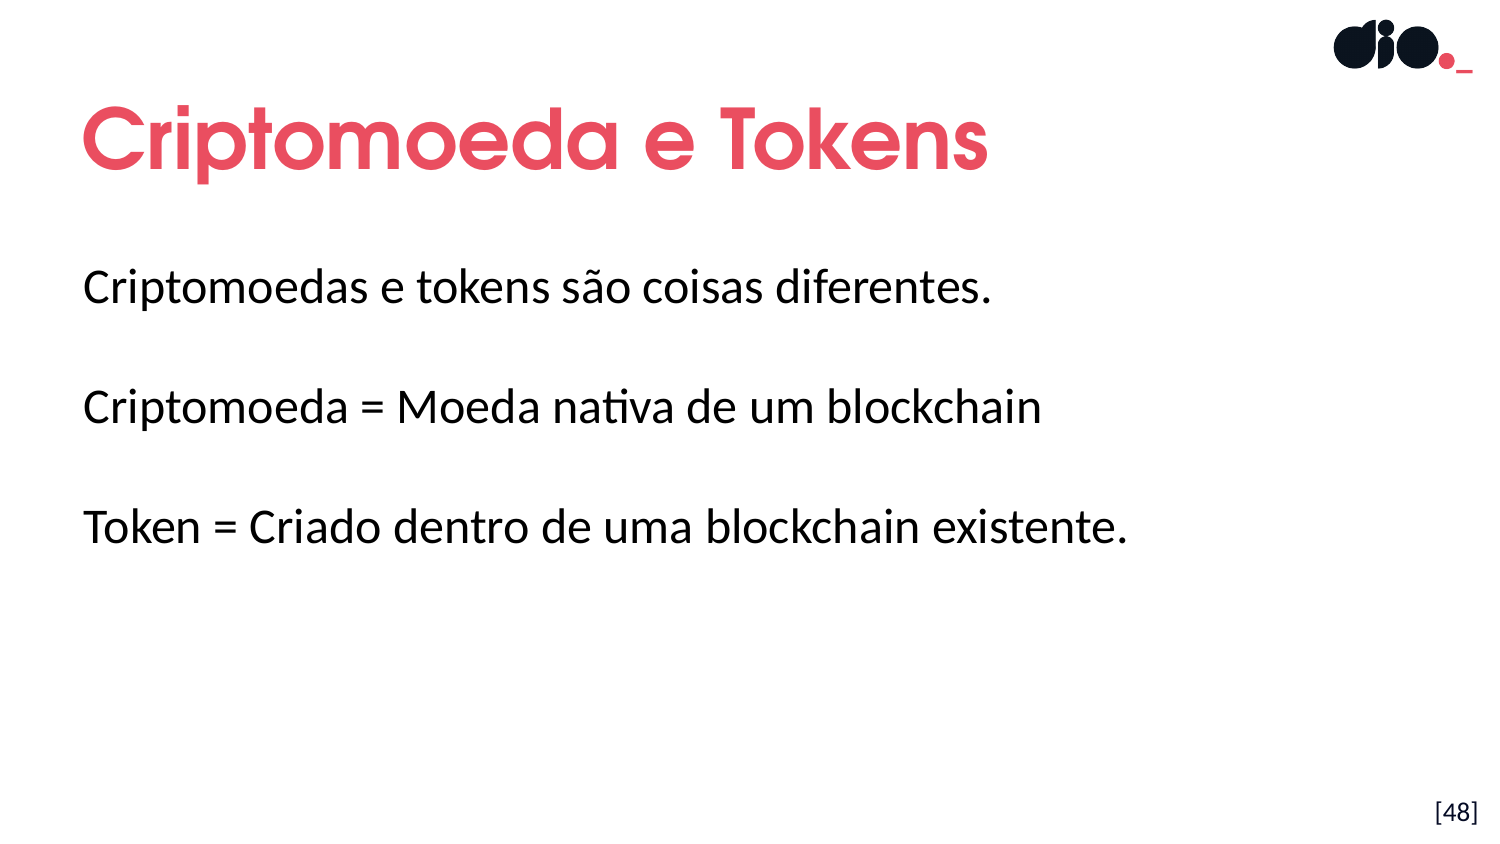

Criptomoeda e Tokens
Criptomoedas e tokens são coisas diferentes.

Criptomoeda = Moeda nativa de um blockchain

Token = Criado dentro de uma blockchain existente.

[48]